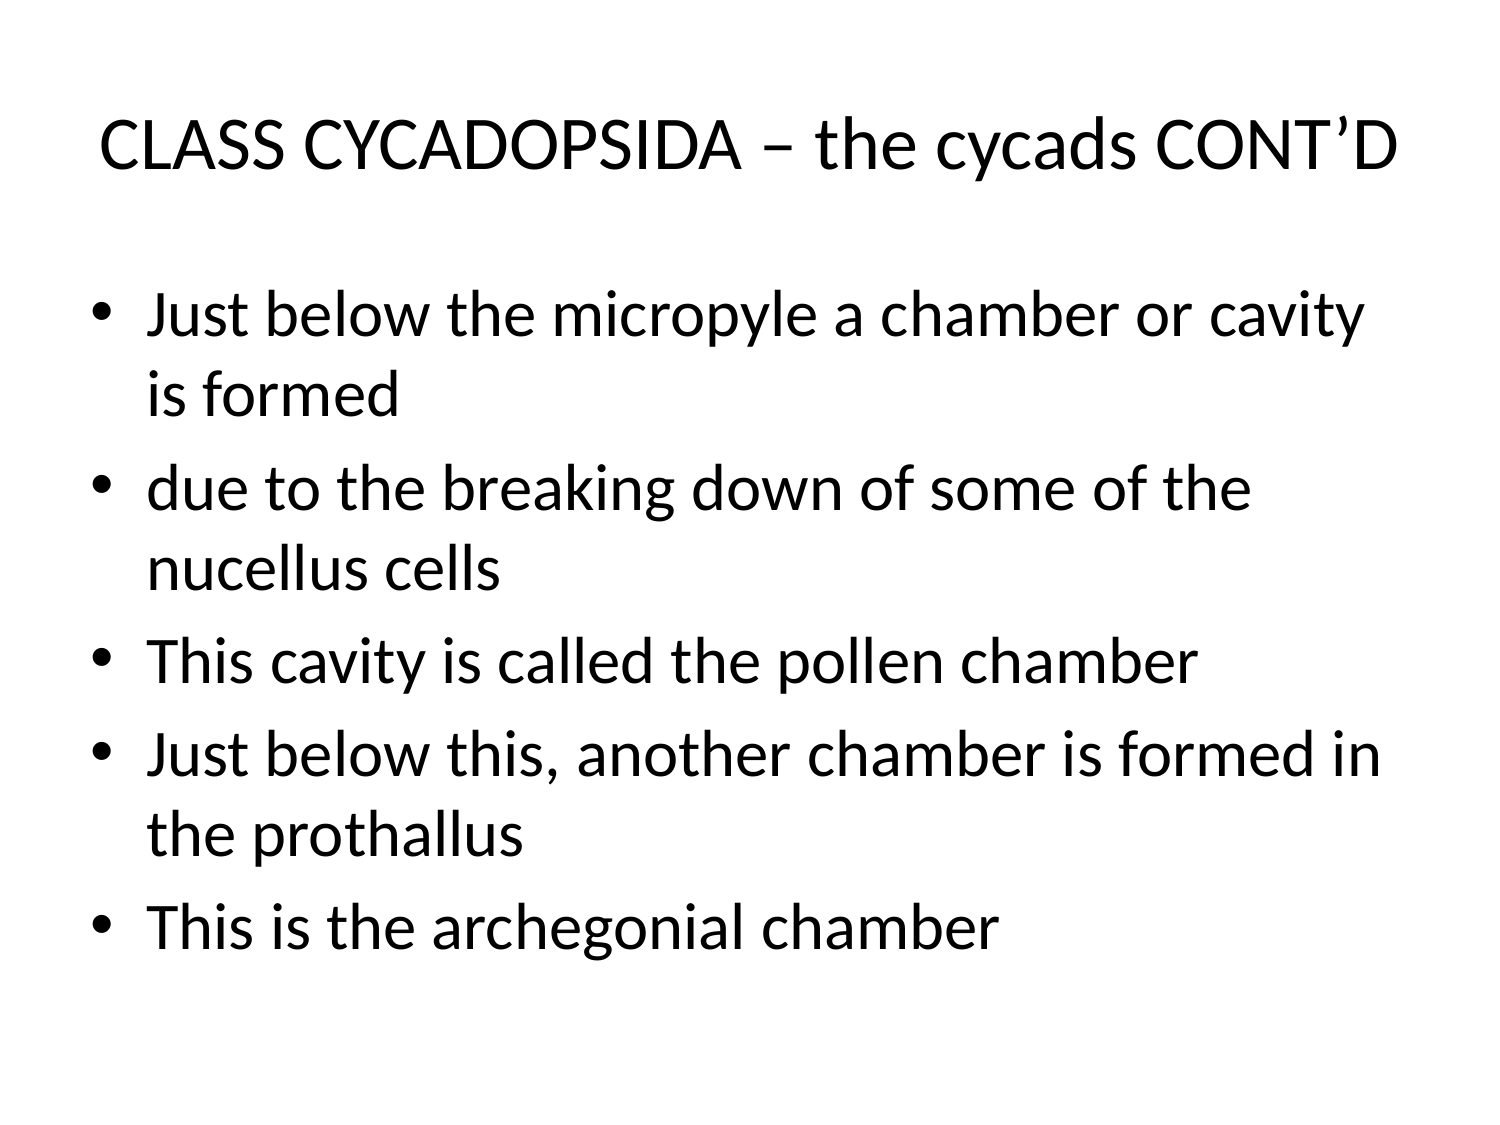

# CLASS CYCADOPSIDA – the cycads CONT’D
Just below the micropyle a chamber or cavity is formed
due to the breaking down of some of the nucellus cells
This cavity is called the pollen chamber
Just below this, another chamber is formed in the prothallus
This is the archegonial chamber